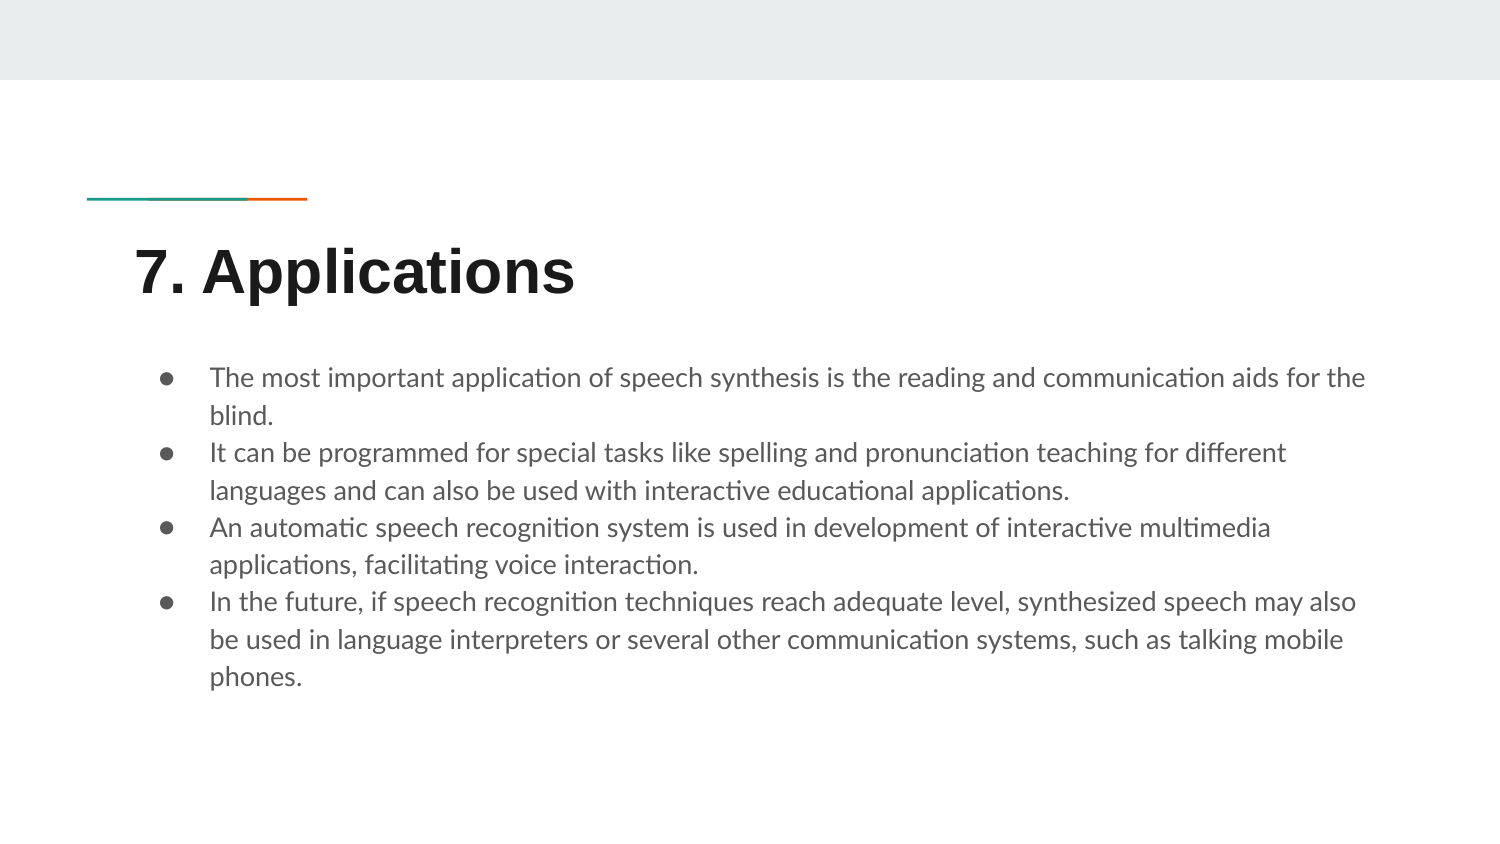

# 7. Applications
The most important application of speech synthesis is the reading and communication aids for the blind.
It can be programmed for special tasks like spelling and pronunciation teaching for different languages and can also be used with interactive educational applications.
An automatic speech recognition system is used in development of interactive multimedia applications, facilitating voice interaction.
In the future, if speech recognition techniques reach adequate level, synthesized speech may also be used in language interpreters or several other communication systems, such as talking mobile phones.